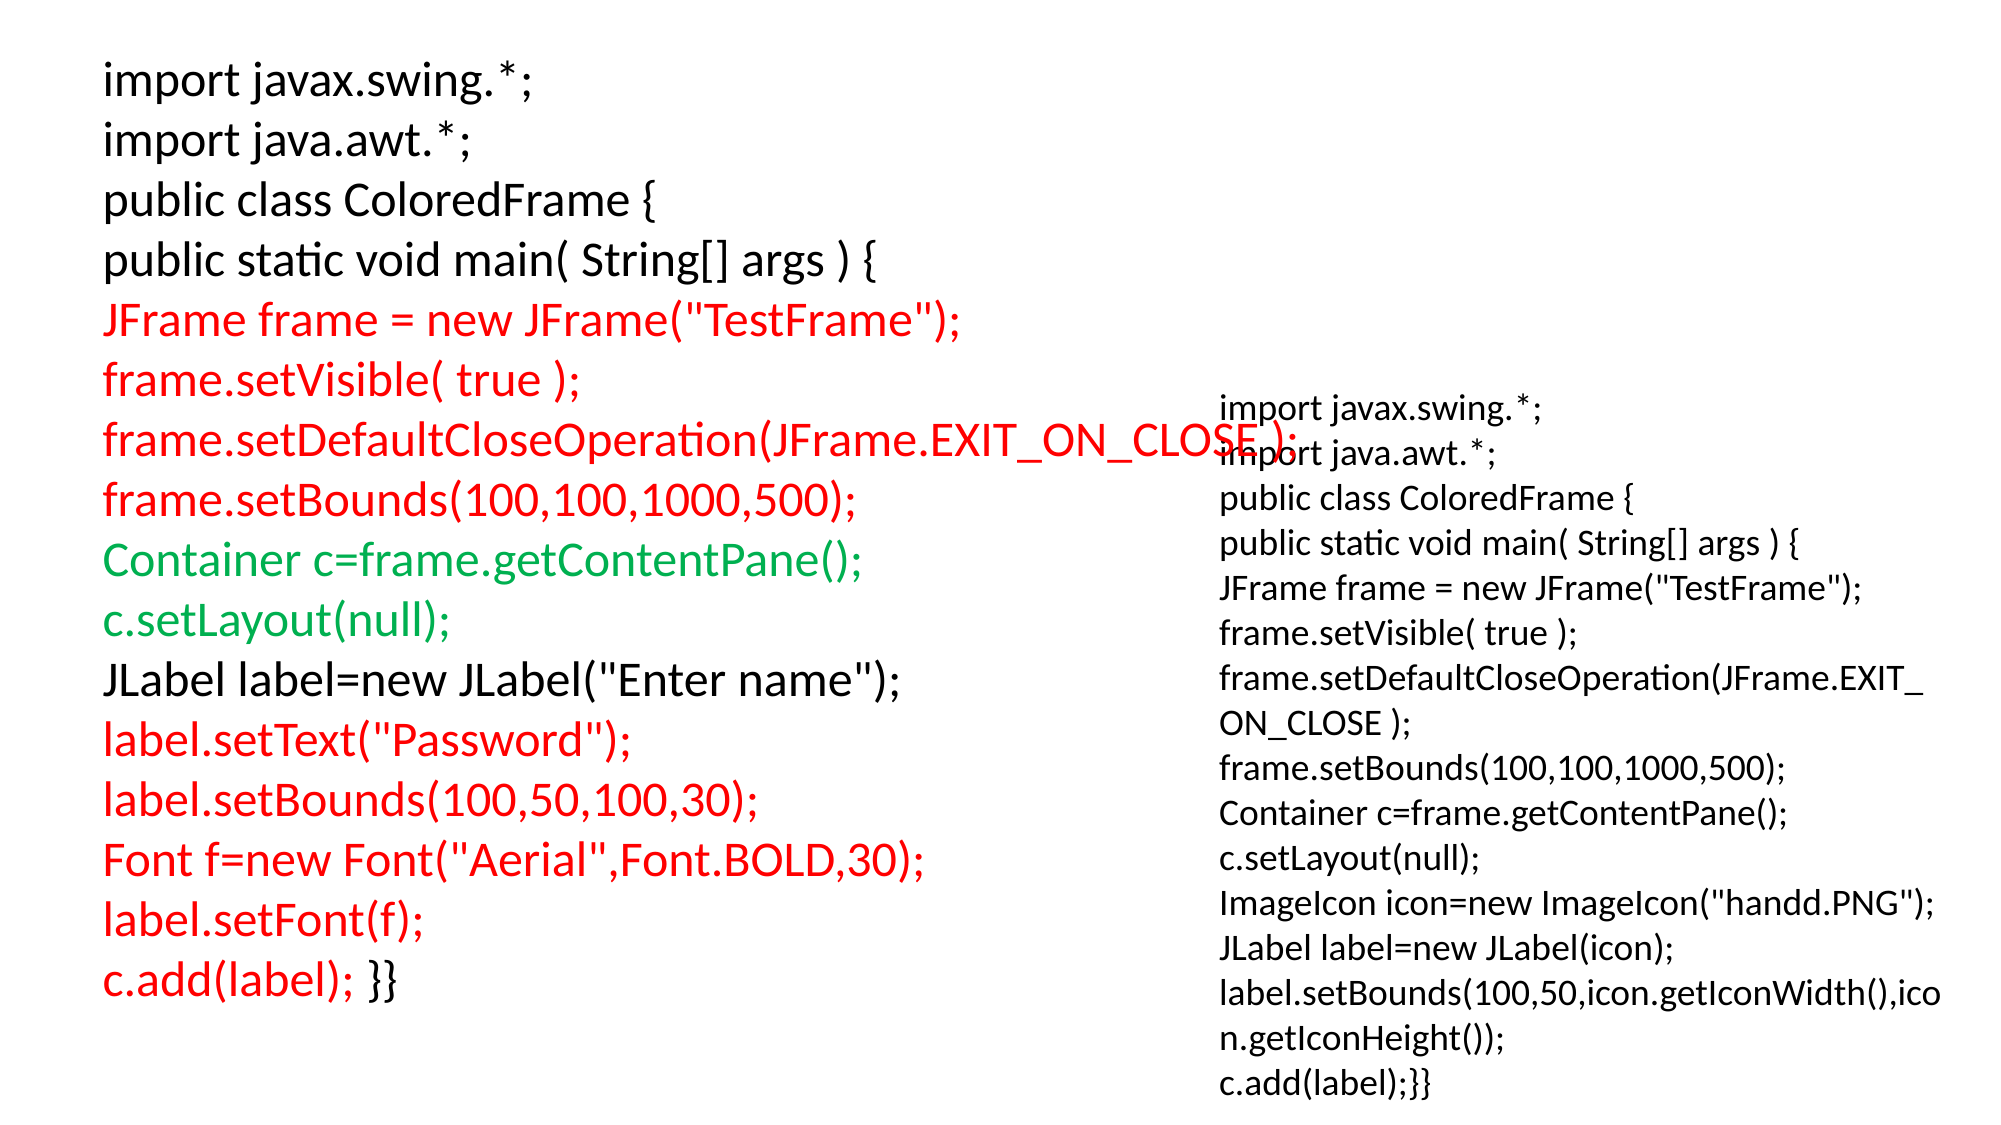

import javax.swing.*;
import java.awt.*;
public class ColoredFrame {
public static void main( String[] args ) {
JFrame frame = new JFrame("TestFrame");
frame.setVisible( true );
frame.setDefaultCloseOperation(JFrame.EXIT_ON_CLOSE );
frame.setBounds(100,100,1000,500);
Container c=frame.getContentPane();
c.setLayout(null);
JLabel label=new JLabel("Enter name");
label.setText("Password");
label.setBounds(100,50,100,30);
Font f=new Font("Aerial",Font.BOLD,30);
label.setFont(f);
c.add(label); }}
import javax.swing.*;
import java.awt.*;
public class ColoredFrame {
public static void main( String[] args ) {
JFrame frame = new JFrame("TestFrame");
frame.setVisible( true );
frame.setDefaultCloseOperation(JFrame.EXIT_ON_CLOSE );
frame.setBounds(100,100,1000,500);
Container c=frame.getContentPane();
c.setLayout(null);
ImageIcon icon=new ImageIcon("handd.PNG");
JLabel label=new JLabel(icon);
label.setBounds(100,50,icon.getIconWidth(),icon.getIconHeight());
c.add(label);}}